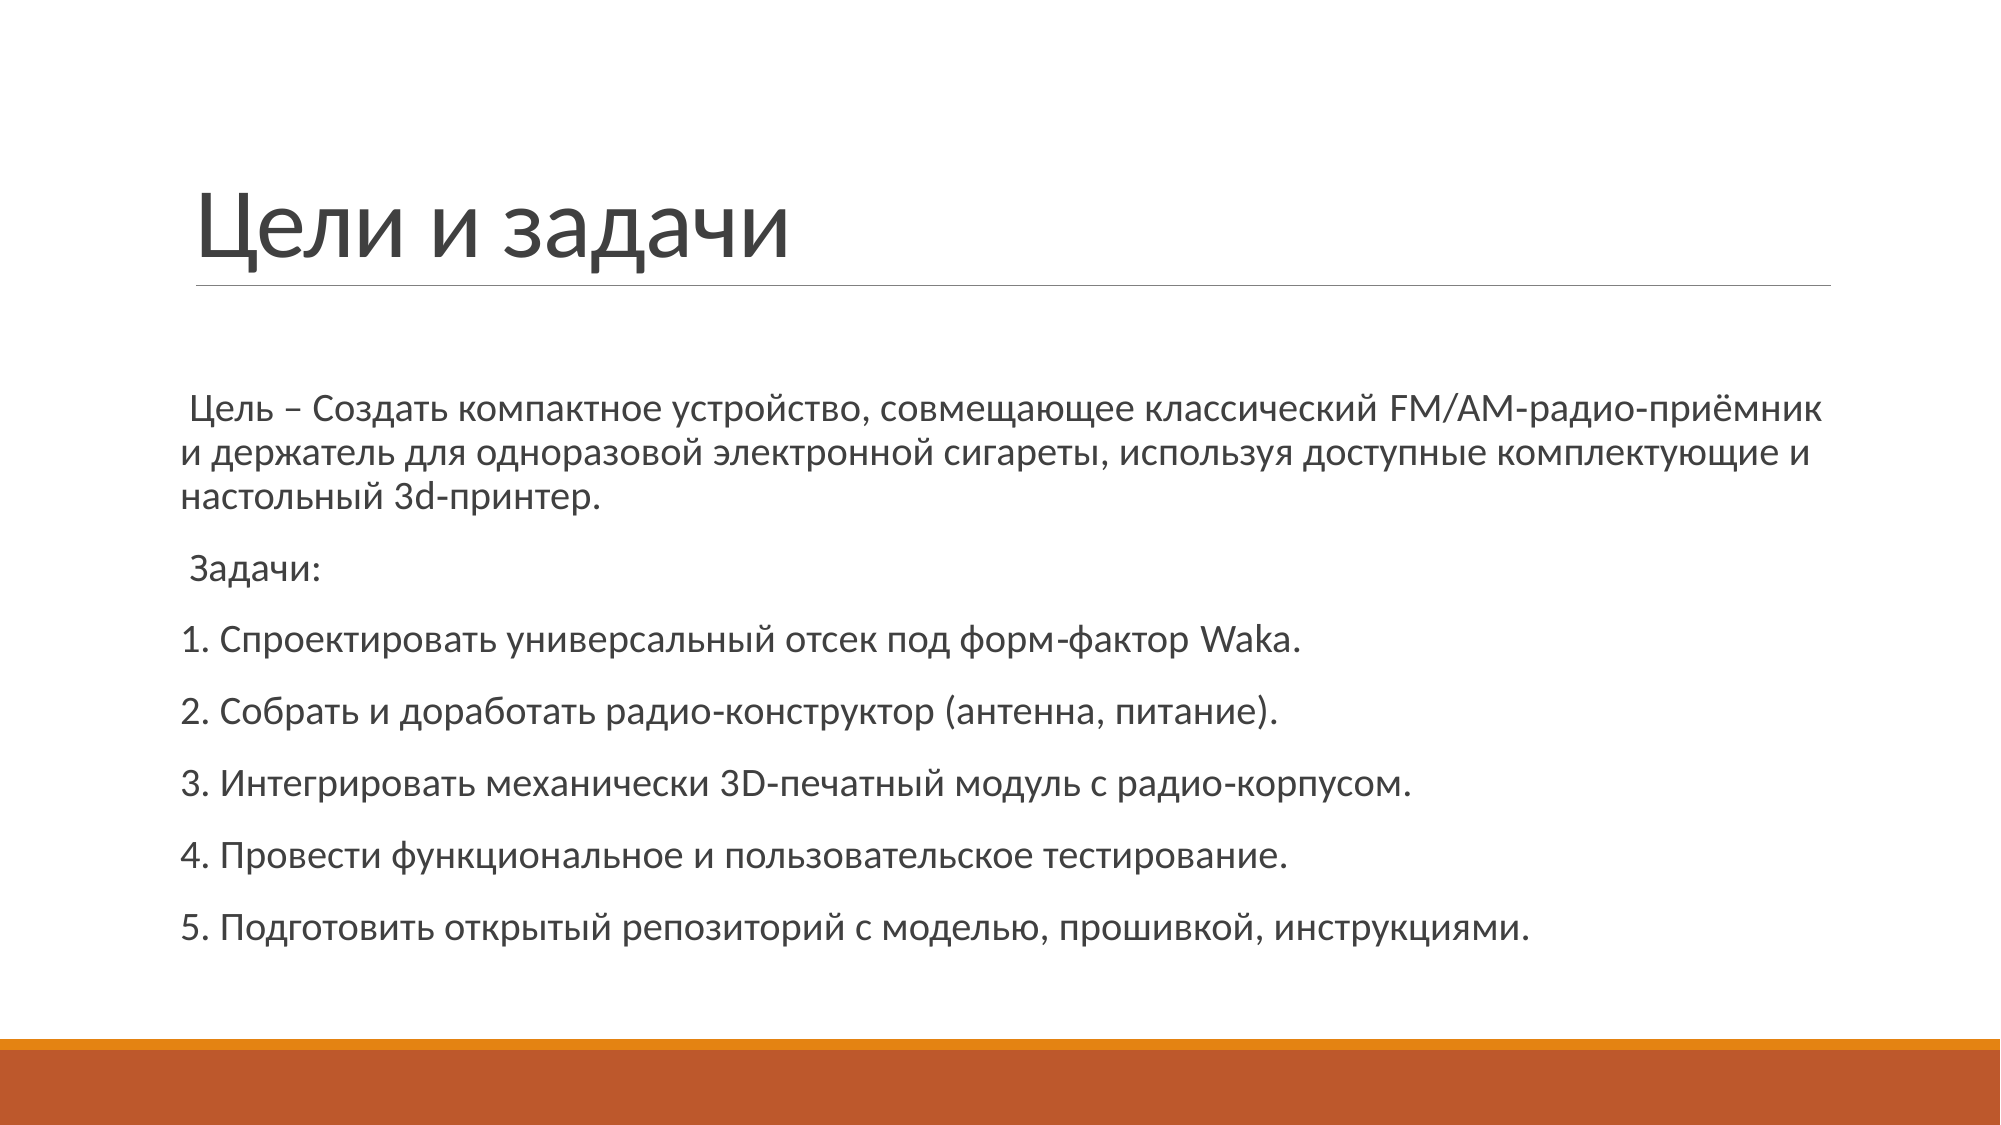

# Цели и задачи

 Цель – Создать компактное устройство, совмещающее классический FM/AM‑радио‑приёмник и держатель для одноразовой электронной сигареты, используя доступные комплектующие и настольный 3d‑принтер.
 Задачи:
1. Спроектировать универсальный отсек под форм‑фактор Waka.
2. Собрать и доработать радио‑конструктор (антенна, питание).
3. Интегрировать механически 3D‑печатный модуль с радио‑корпусом.
4. Провести функциональное и пользовательское тестирование.
5. Подготовить открытый репозиторий с моделью, прошивкой, инструкциями.